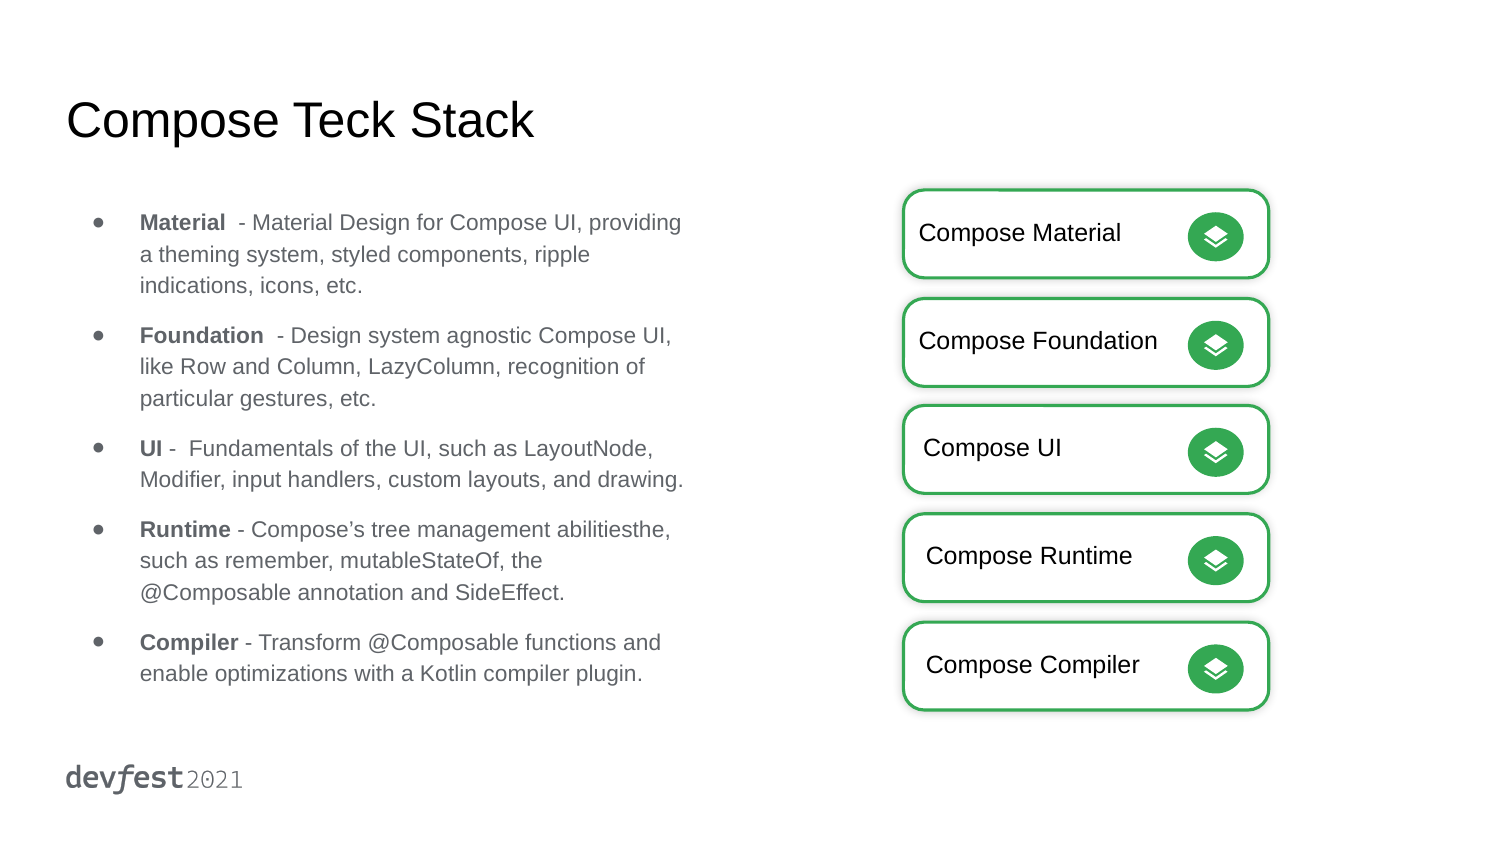

# Compose Teck Stack
Material  - Material Design for Compose UI, providing a theming system, styled components, ripple indications, icons, etc.
Foundation  - Design system agnostic Compose UI, like Row and Column, LazyColumn, recognition of particular gestures, etc.
UI -  Fundamentals of the UI, such as LayoutNode, Modifier, input handlers, custom layouts, and drawing.
Runtime - Compose’s tree management abilitiesthe, such as remember, mutableStateOf, the @Composable annotation and SideEffect.
Compiler - Transform @Composable functions and enable optimizations with a Kotlin compiler plugin.

Compose Material

Compose Foundation

Compose UI

Compose Runtime

Compose Compiler